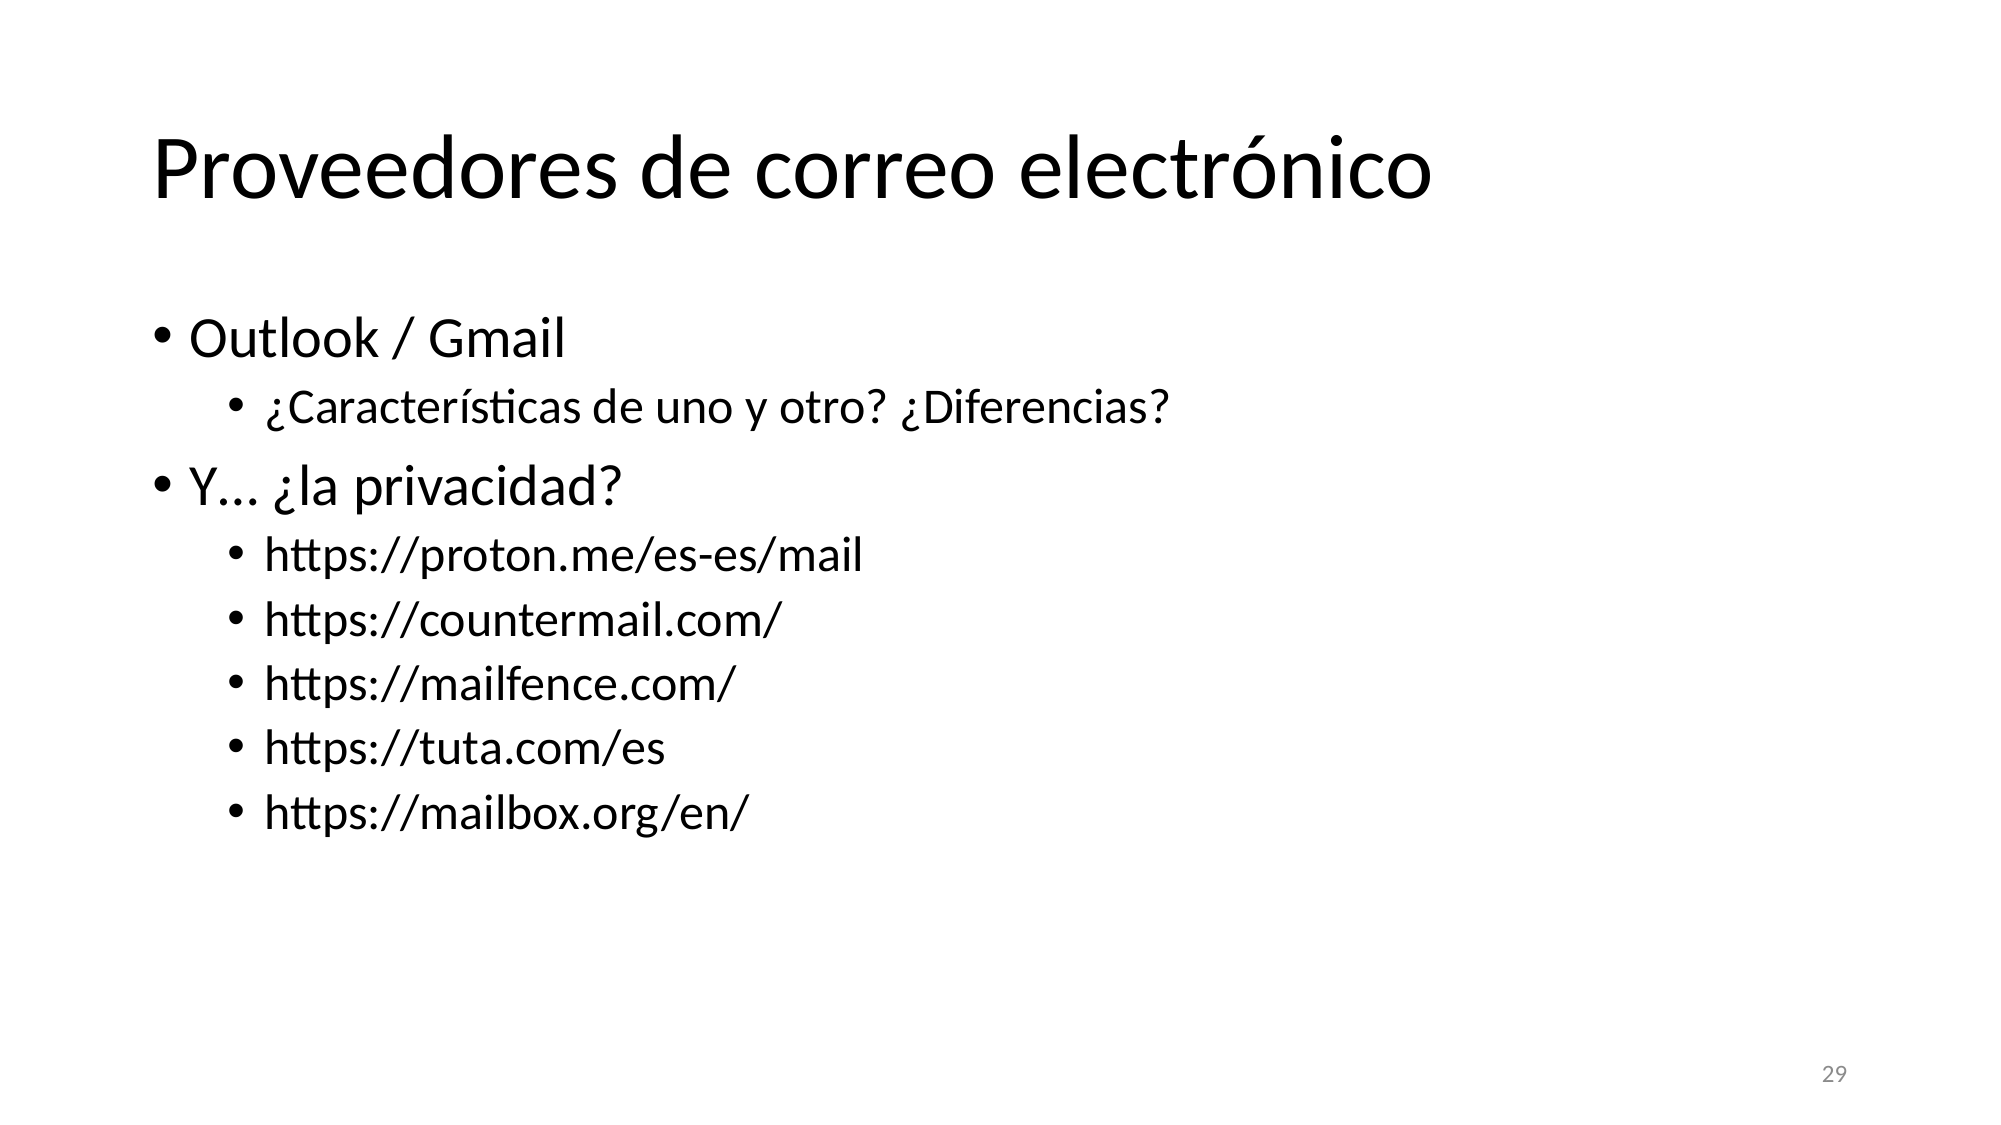

# Proveedores de correo electrónico
Outlook / Gmail
¿Características de uno y otro? ¿Diferencias?
Y… ¿la privacidad?
https://proton.me/es-es/mail
https://countermail.com/
https://mailfence.com/
https://tuta.com/es
https://mailbox.org/en/

29